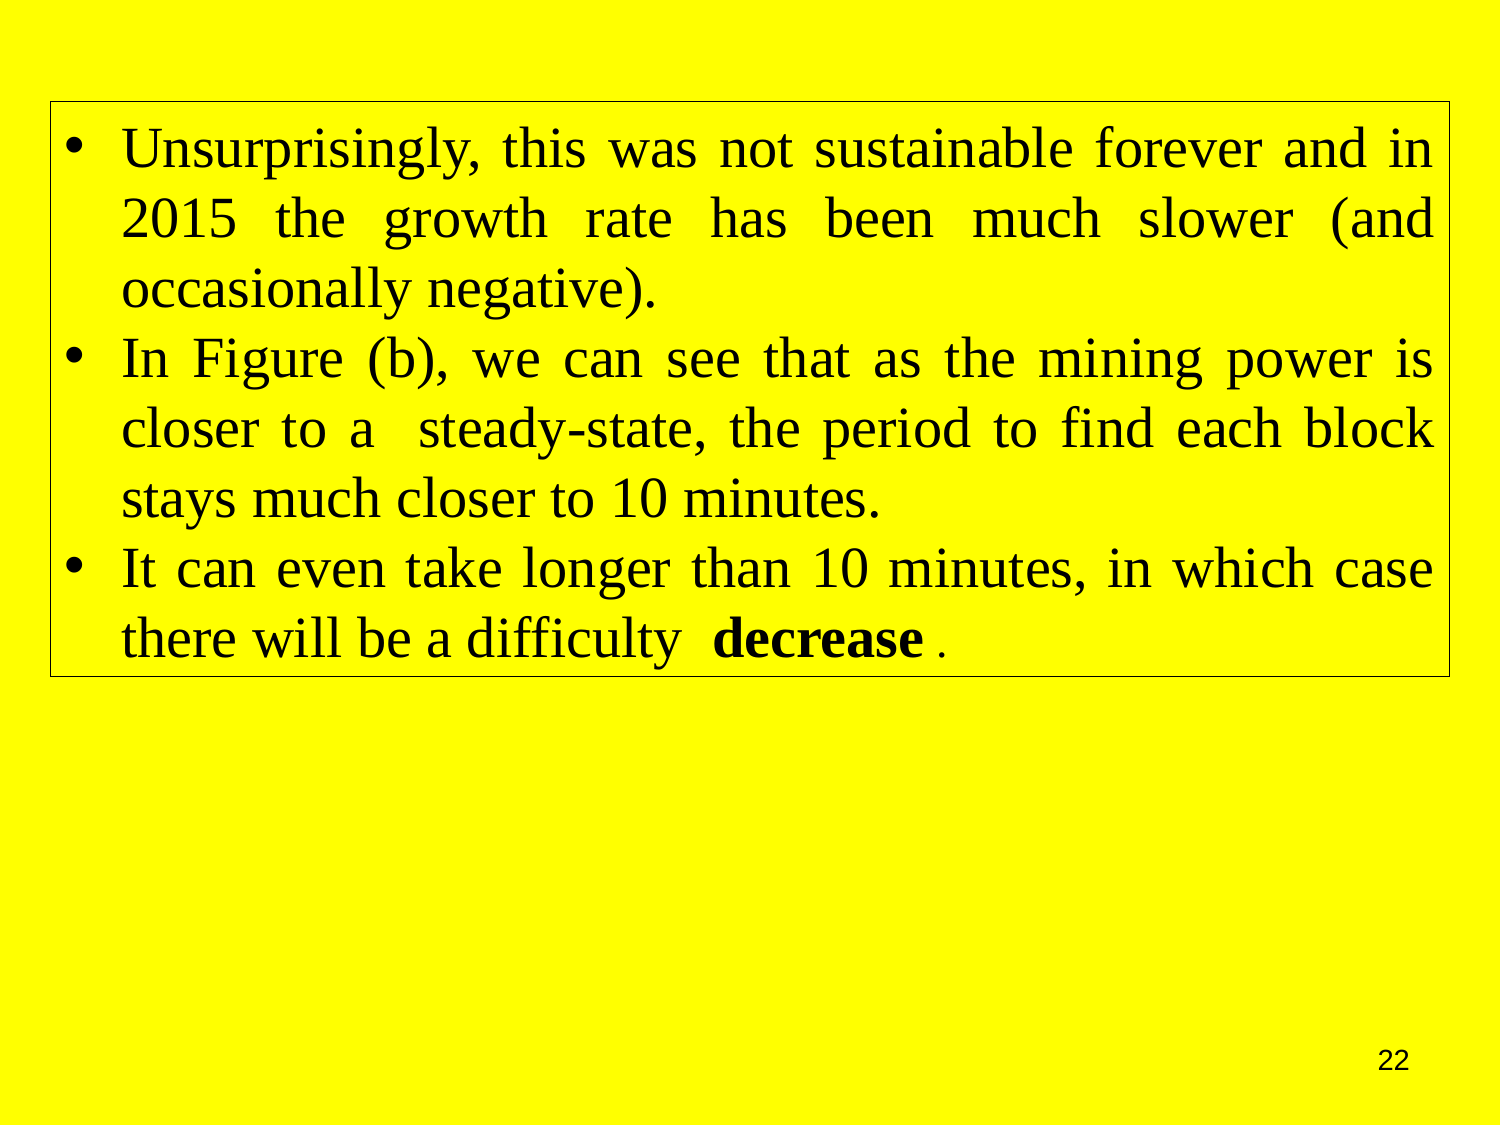

Unsurprisingly, this was not sustainable forever and in 2015 the growth rate has been much slower (and occasionally negative).
In Figure (b), we can see that as the mining power is closer to a  steady‐state, the period to find each block stays much closer to 10 minutes.
It can even take longer than 10 minutes, in which case there will be a difficulty ​ decrease​ .
22